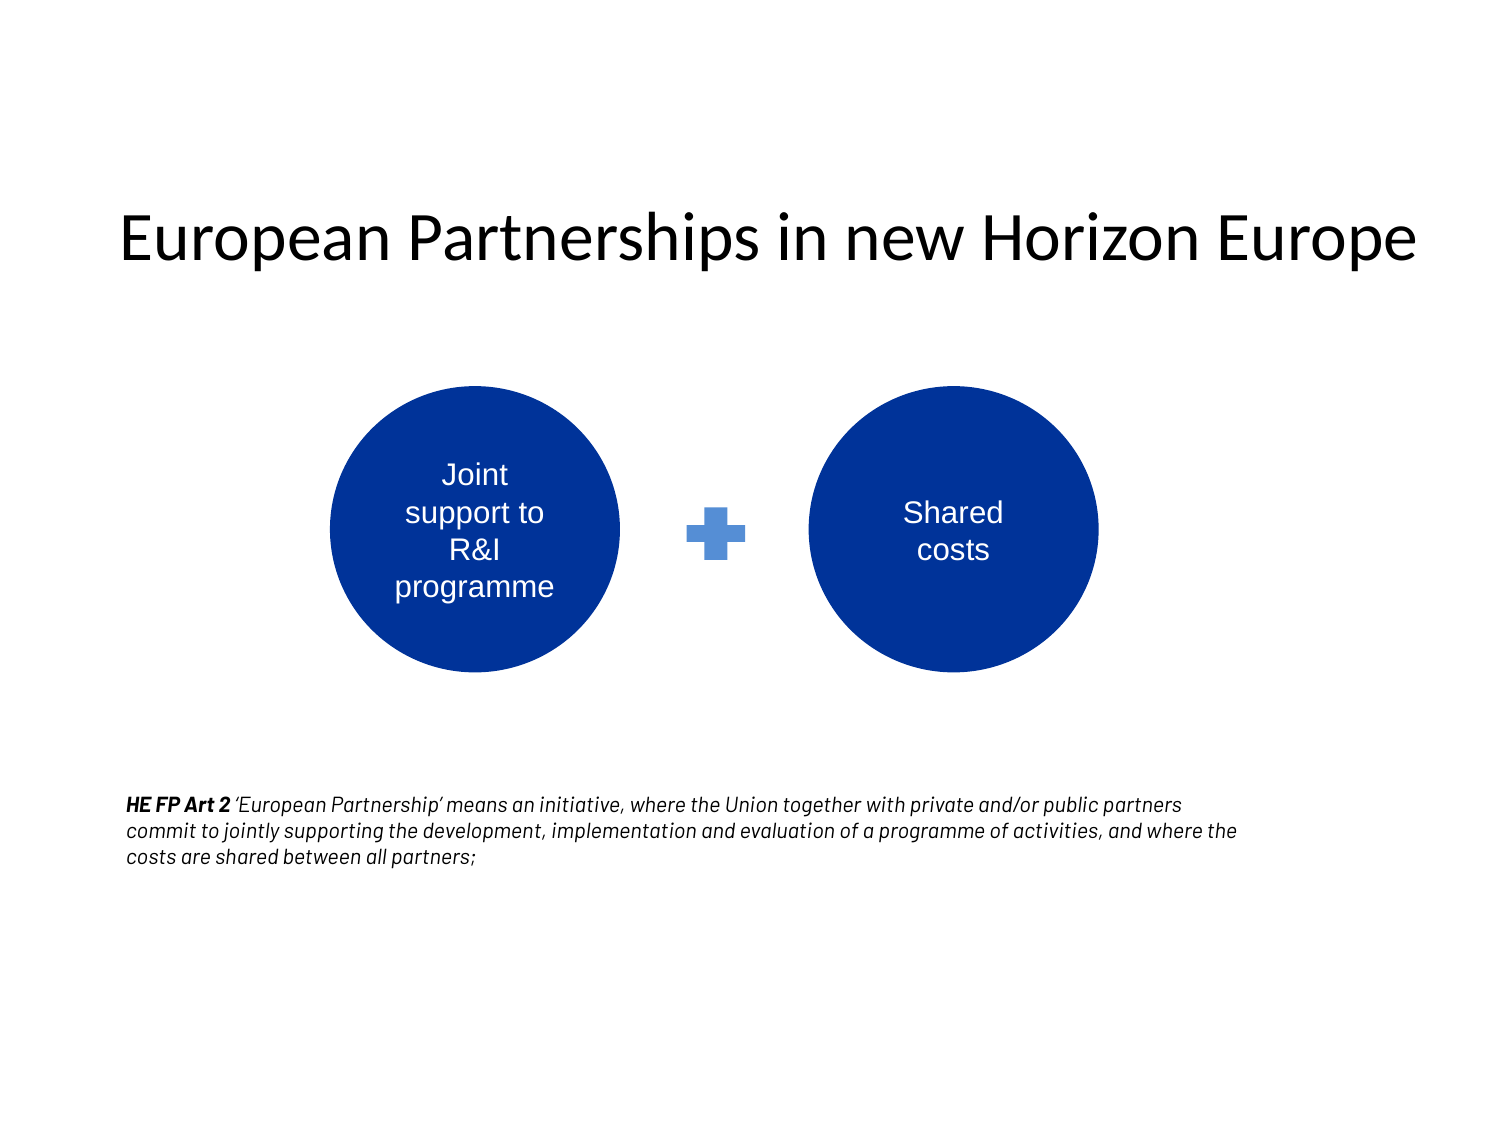

# European Partnerships in new Horizon Europe
Joint support to R&I programme
Shared
costs

HE FP Art 2 ‘European Partnership’ means an initiative, where the Union together with private and/or public partners commit to jointly supporting the development, implementation and evaluation of a programme of activities, and where the costs are shared between all partners;